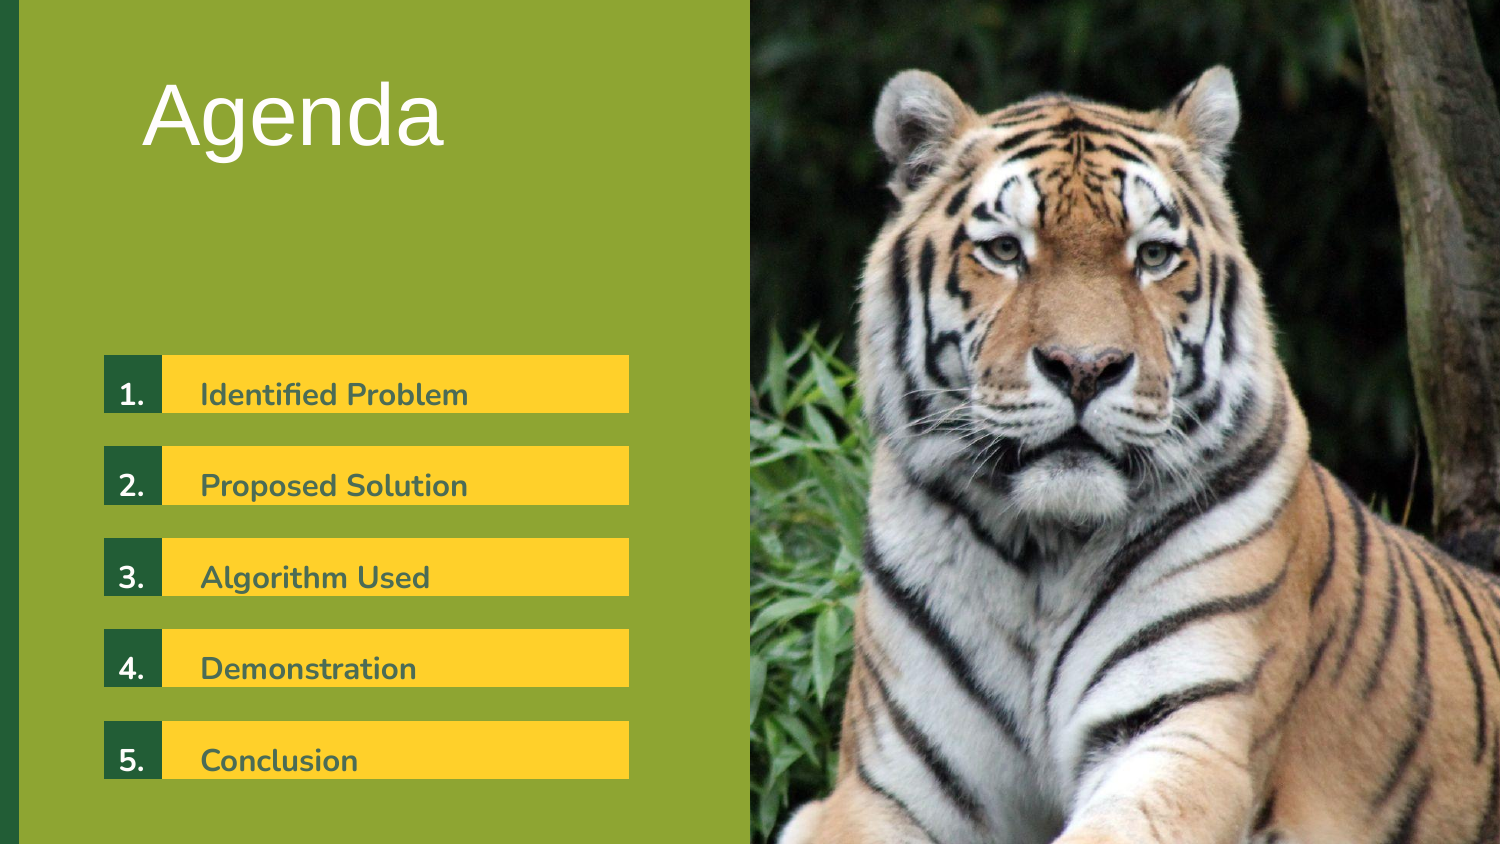

Agenda

1.
Identified Problem

2.
Proposed Solution

3.
Algorithm Used

4.
Demonstration

5.
Conclusion